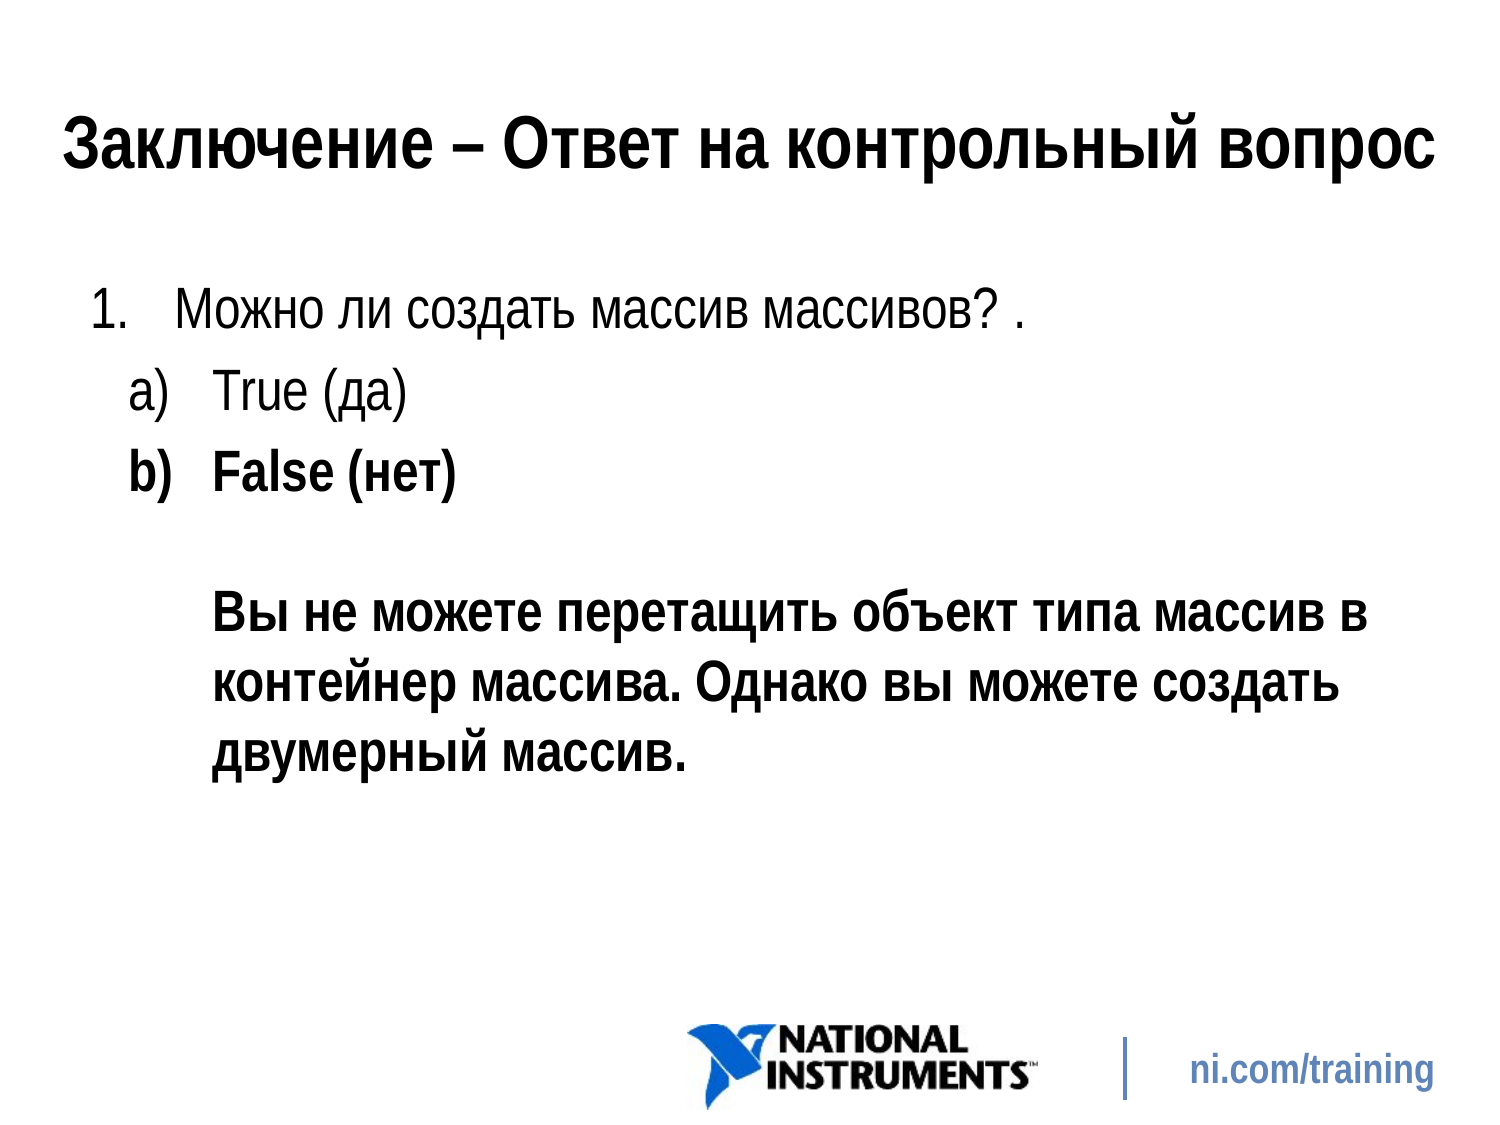

# Заключение – Ответ на контрольный вопрос
Можно ли создать массив массивов? .
True (да)
False (нет)
Вы не можете перетащить объект типа массив в контейнер массива. Однако вы можете создать двумерный массив.

207